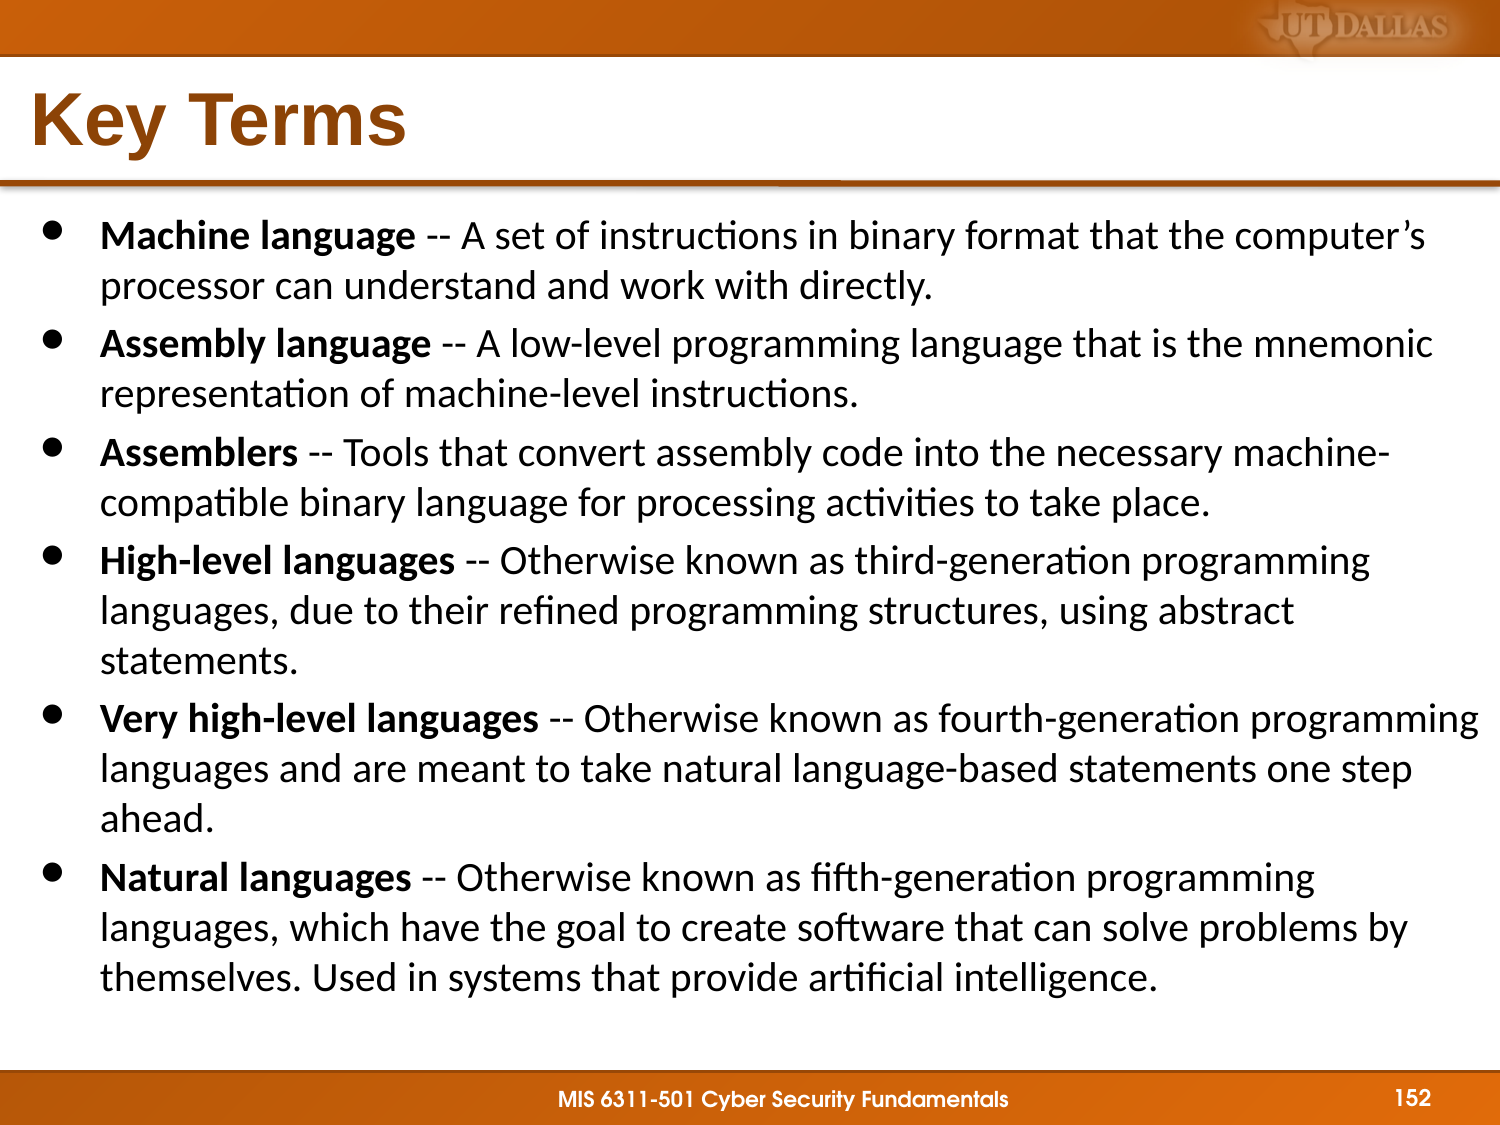

# Key Terms
Machine language -- A set of instructions in binary format that the computer’s processor can understand and work with directly.
Assembly language -- A low-level programming language that is the mnemonic representation of machine-level instructions.
Assemblers -- Tools that convert assembly code into the necessary machine-compatible binary language for processing activities to take place.
High-level languages -- Otherwise known as third-generation programming languages, due to their refined programming structures, using abstract statements.
Very high-level languages -- Otherwise known as fourth-generation programming languages and are meant to take natural language-based statements one step ahead.
Natural languages -- Otherwise known as fifth-generation programming languages, which have the goal to create software that can solve problems by themselves. Used in systems that provide artificial intelligence.

152